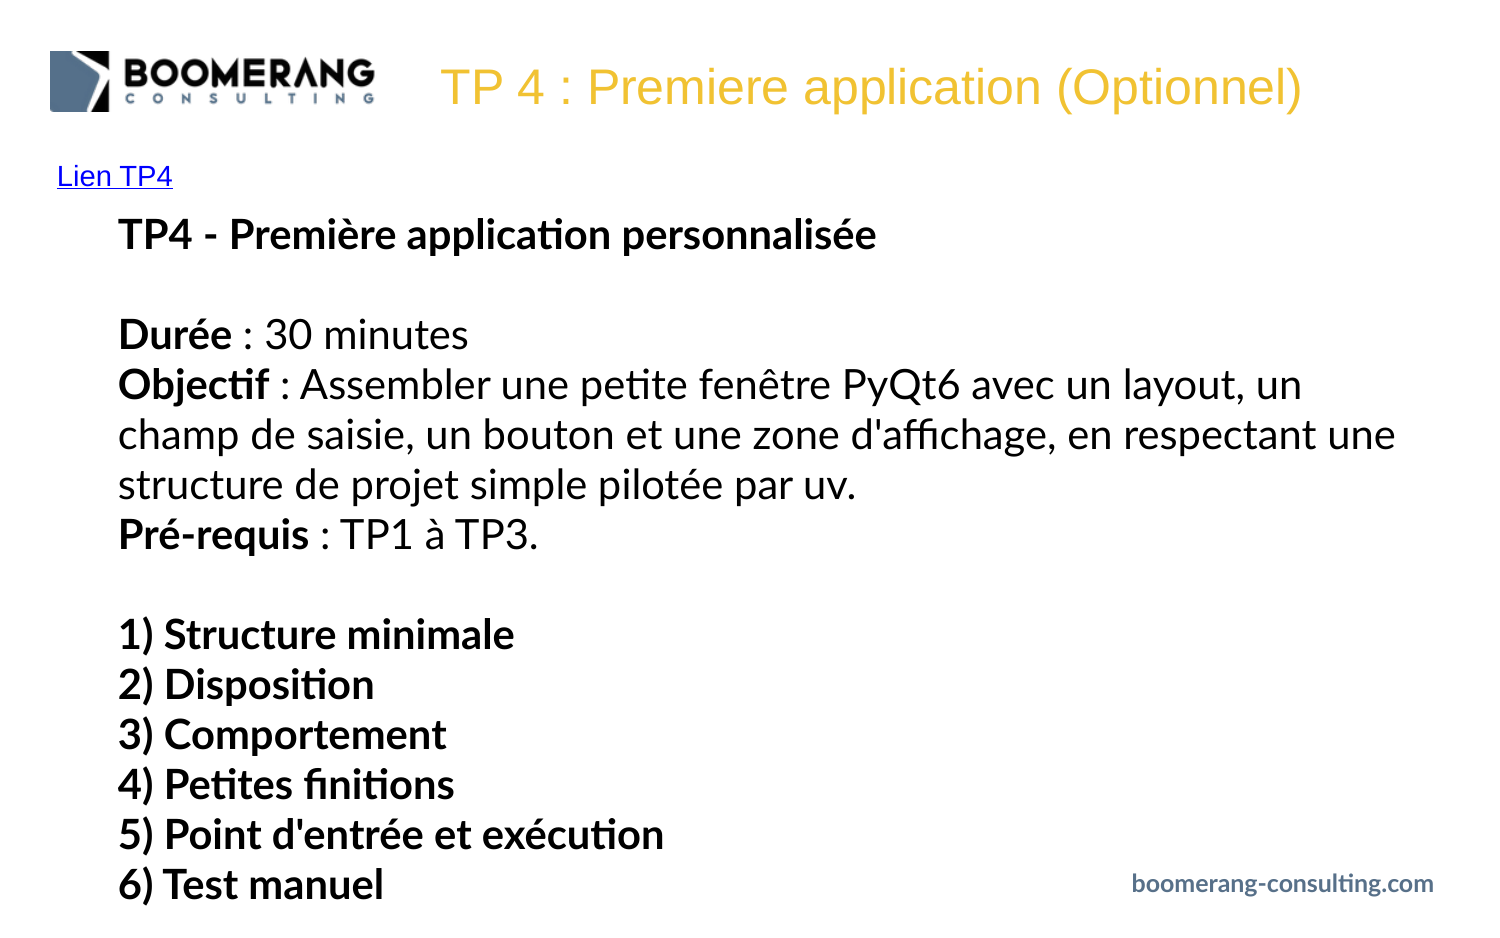

# TP 4 : Premiere application (Optionnel)
Lien TP4
TP4 - Première application personnalisée
Durée : 30 minutes
Objectif : Assembler une petite fenêtre PyQt6 avec un layout, un champ de saisie, un bouton et une zone d'affichage, en respectant une structure de projet simple pilotée par uv.
Pré-requis : TP1 à TP3.
1) Structure minimale
2) Disposition
3) Comportement
4) Petites finitions
5) Point d'entrée et exécution
6) Test manuel